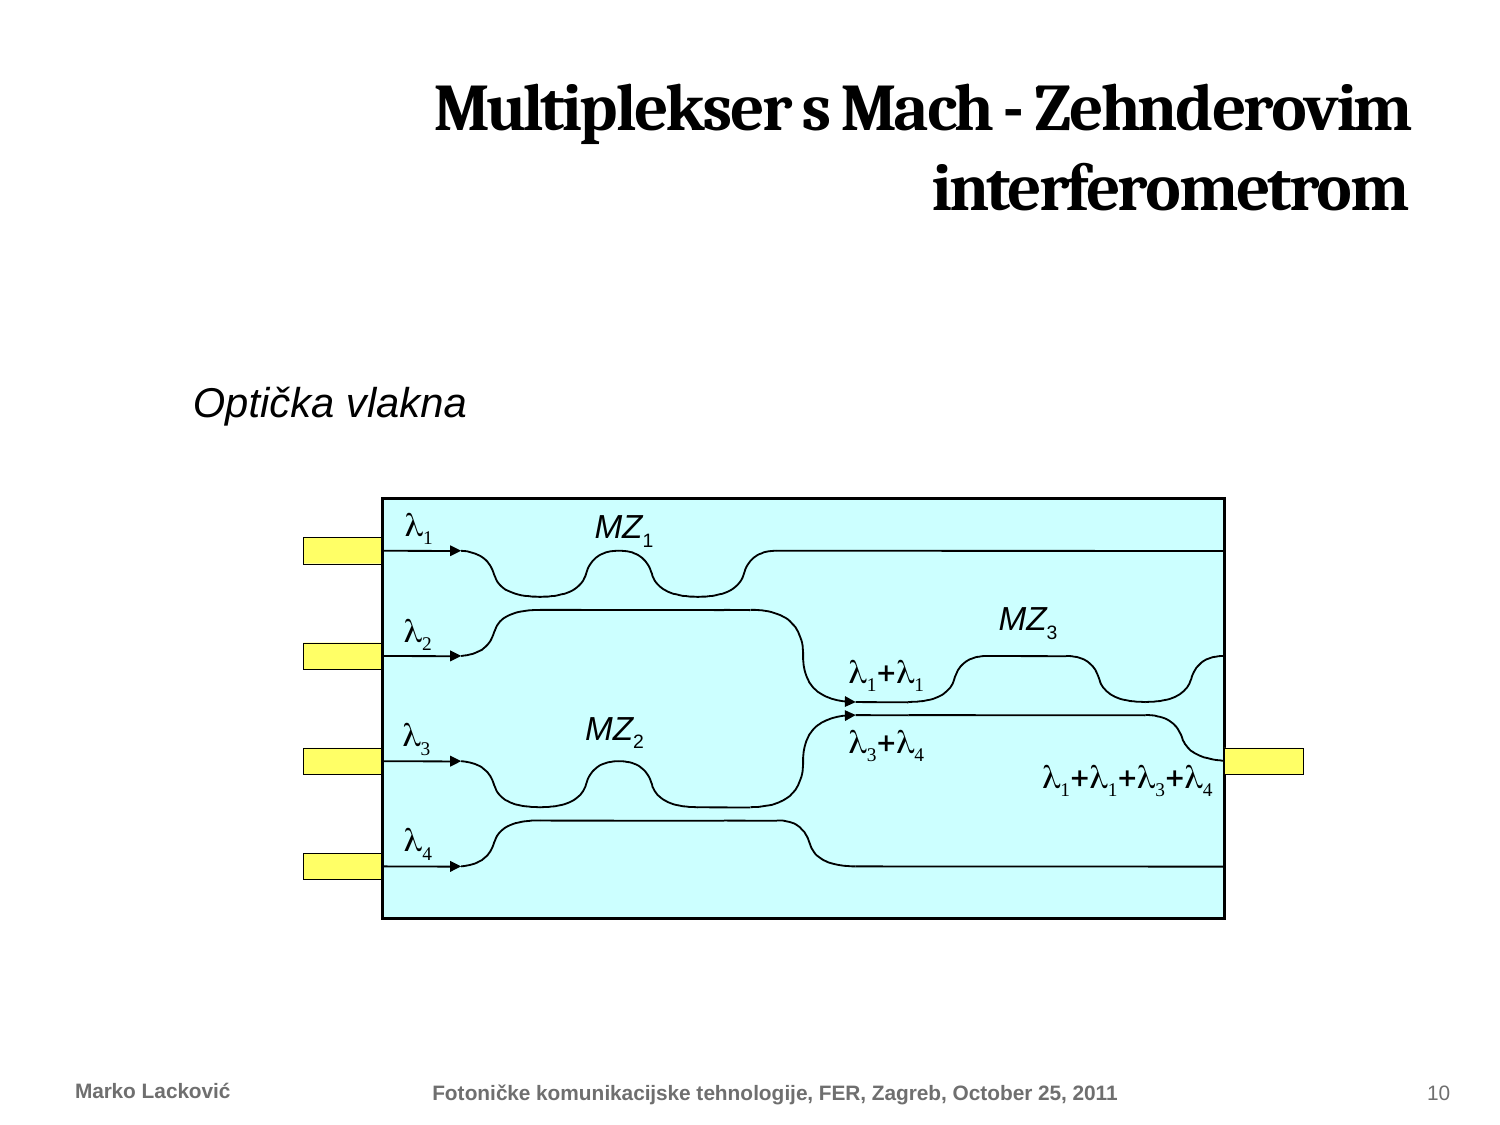

# Multiplekser s Mach - Zehnderovim interferometrom
Optička vlakna

λ1

MZ1

MZ3
λ2

λ1+λ1

MZ2

λ3

λ3+λ4

λ1+λ1+λ3+λ4

λ4